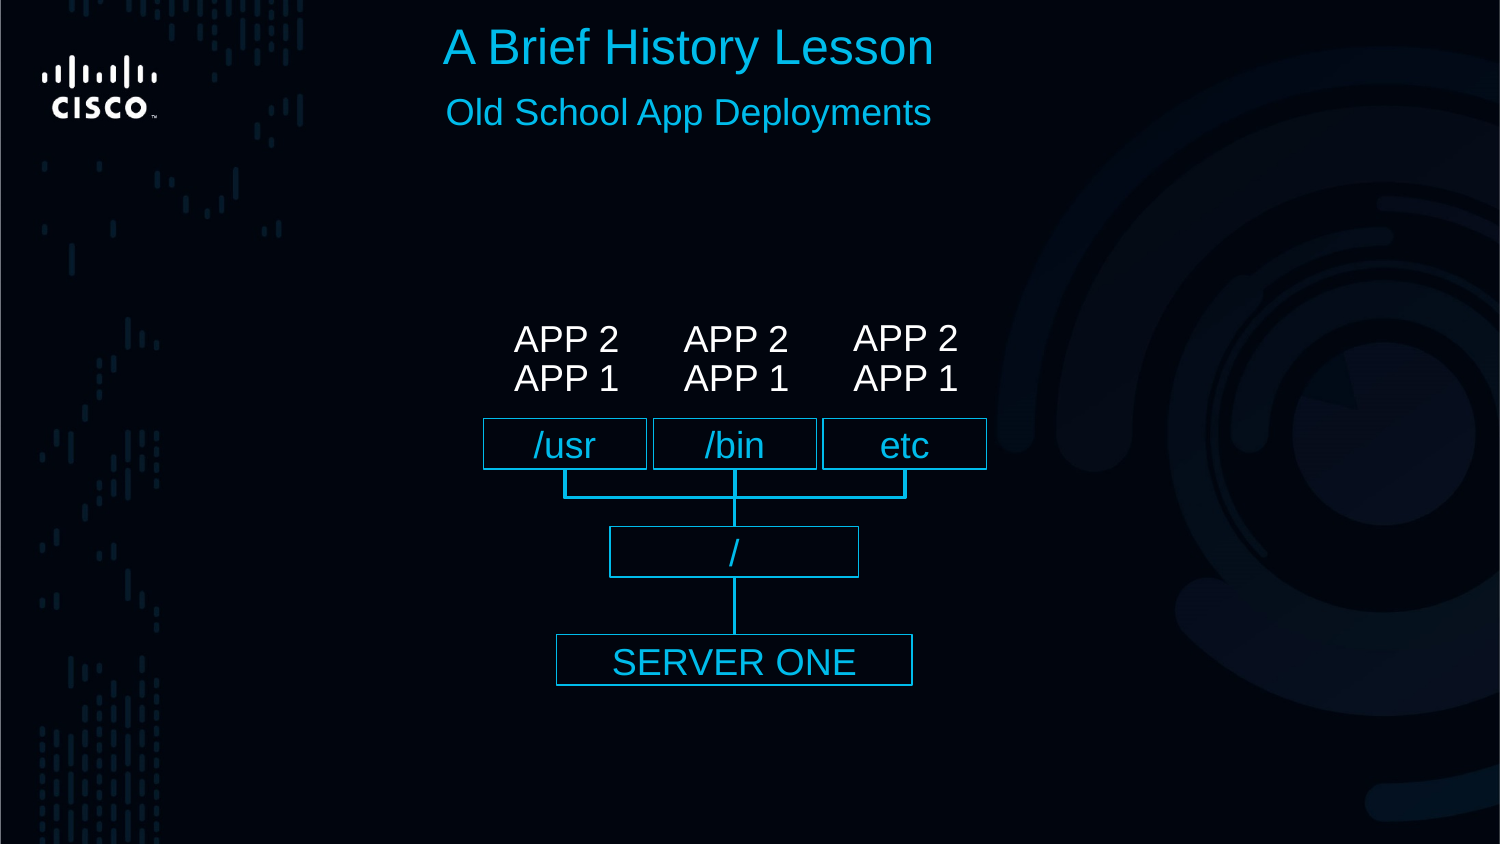

A Brief History Lesson
Old School App Deployments
APP 2
APP 2
APP 2
APP 1
APP 1
APP 1
/usr
/bin
etc
/
SERVER ONE